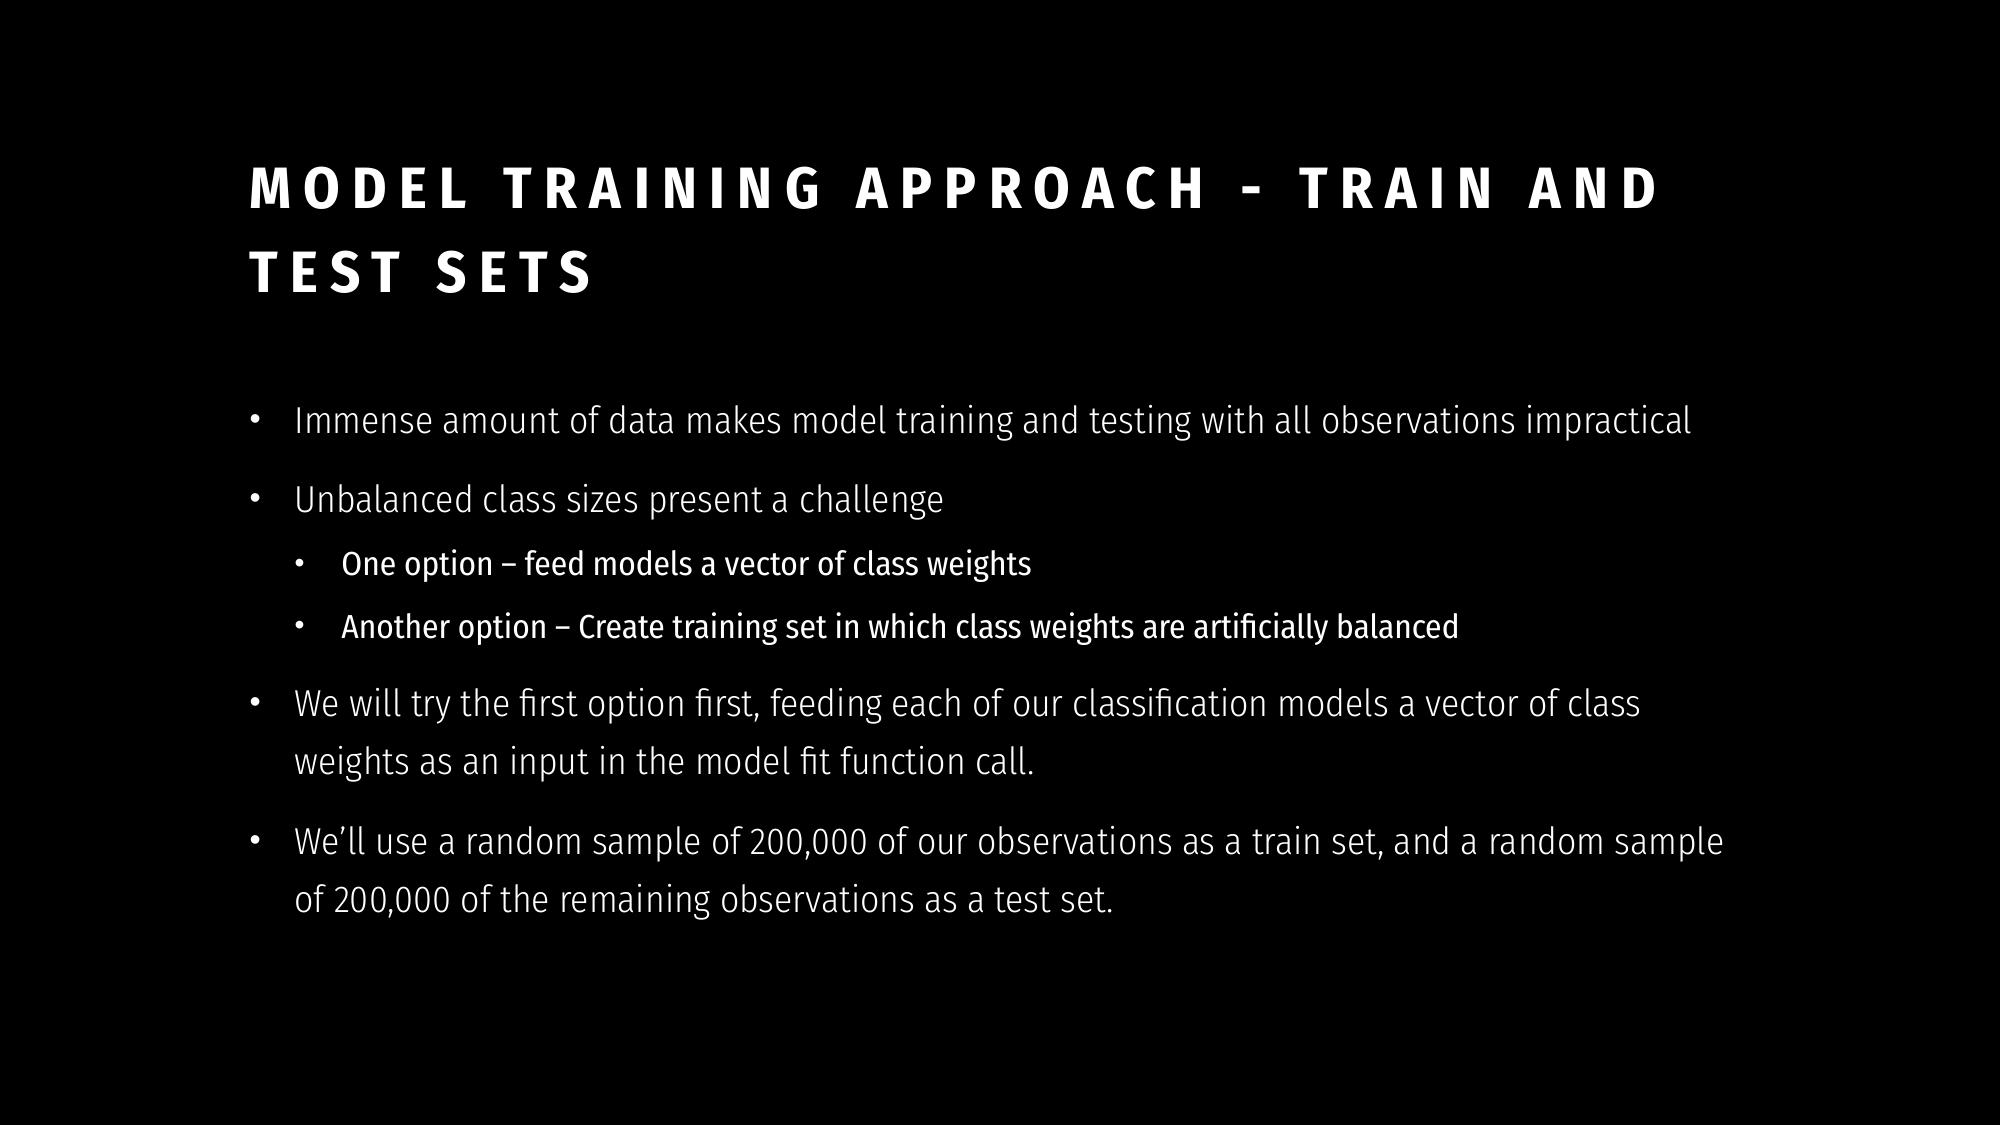

# Model training approach - train and test sets
Immense amount of data makes model training and testing with all observations impractical
Unbalanced class sizes present a challenge
One option – feed models a vector of class weights
Another option – Create training set in which class weights are artificially balanced
We will try the first option first, feeding each of our classification models a vector of class weights as an input in the model fit function call.
We’ll use a random sample of 200,000 of our observations as a train set, and a random sample of 200,000 of the remaining observations as a test set.